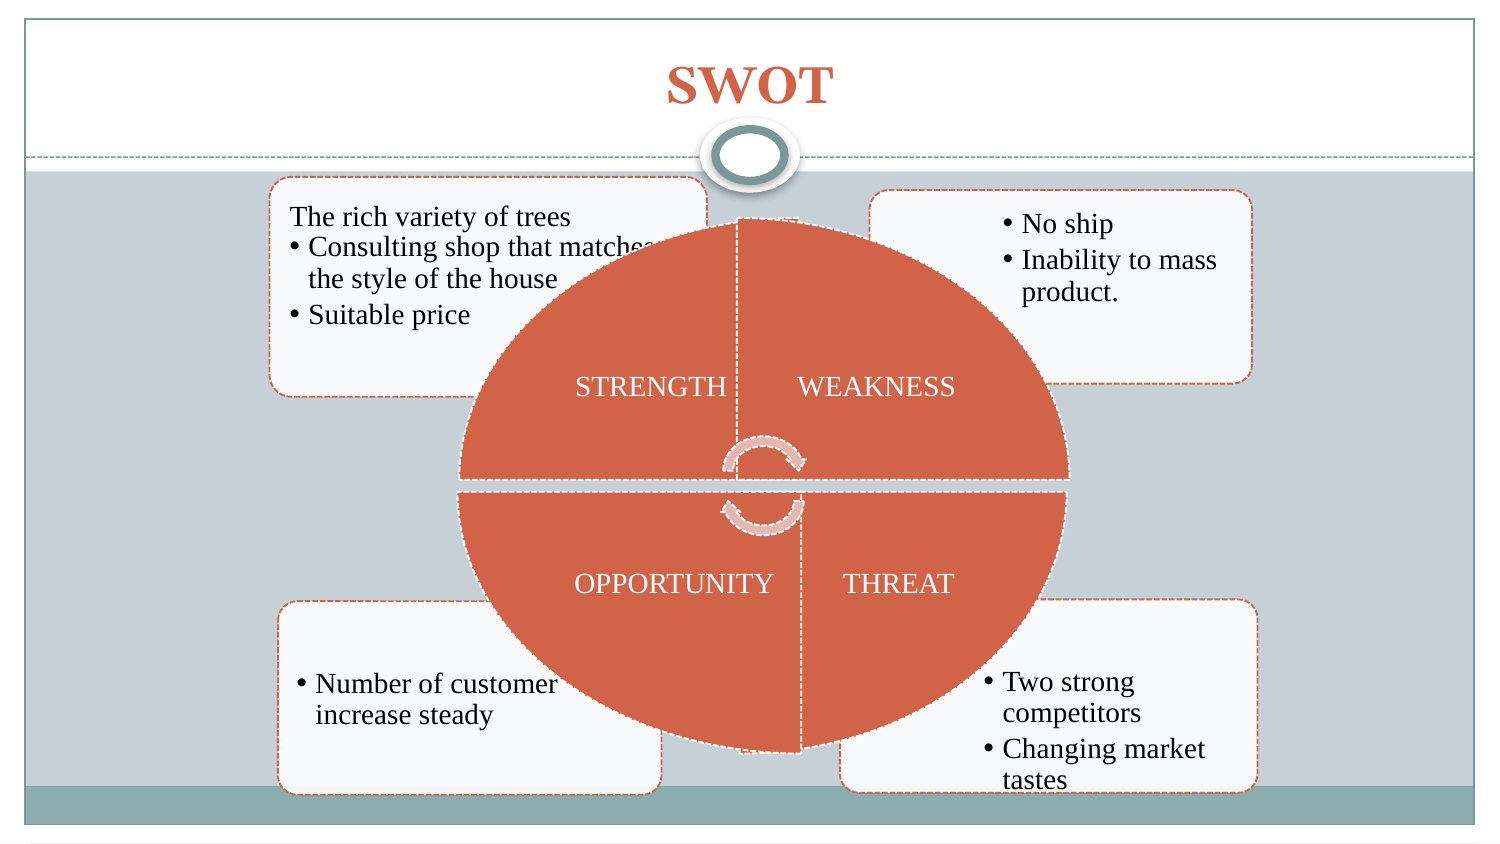

# SWOT
Two strong competitors
Changing market tastes

Number of customer increase steady

No ship
Inability to mass product.
The rich variety of trees
Consulting shop that matches the style of the house
Suitable price
STRENGTH
WEAKNESS
THREAT
OPPORTUNITY